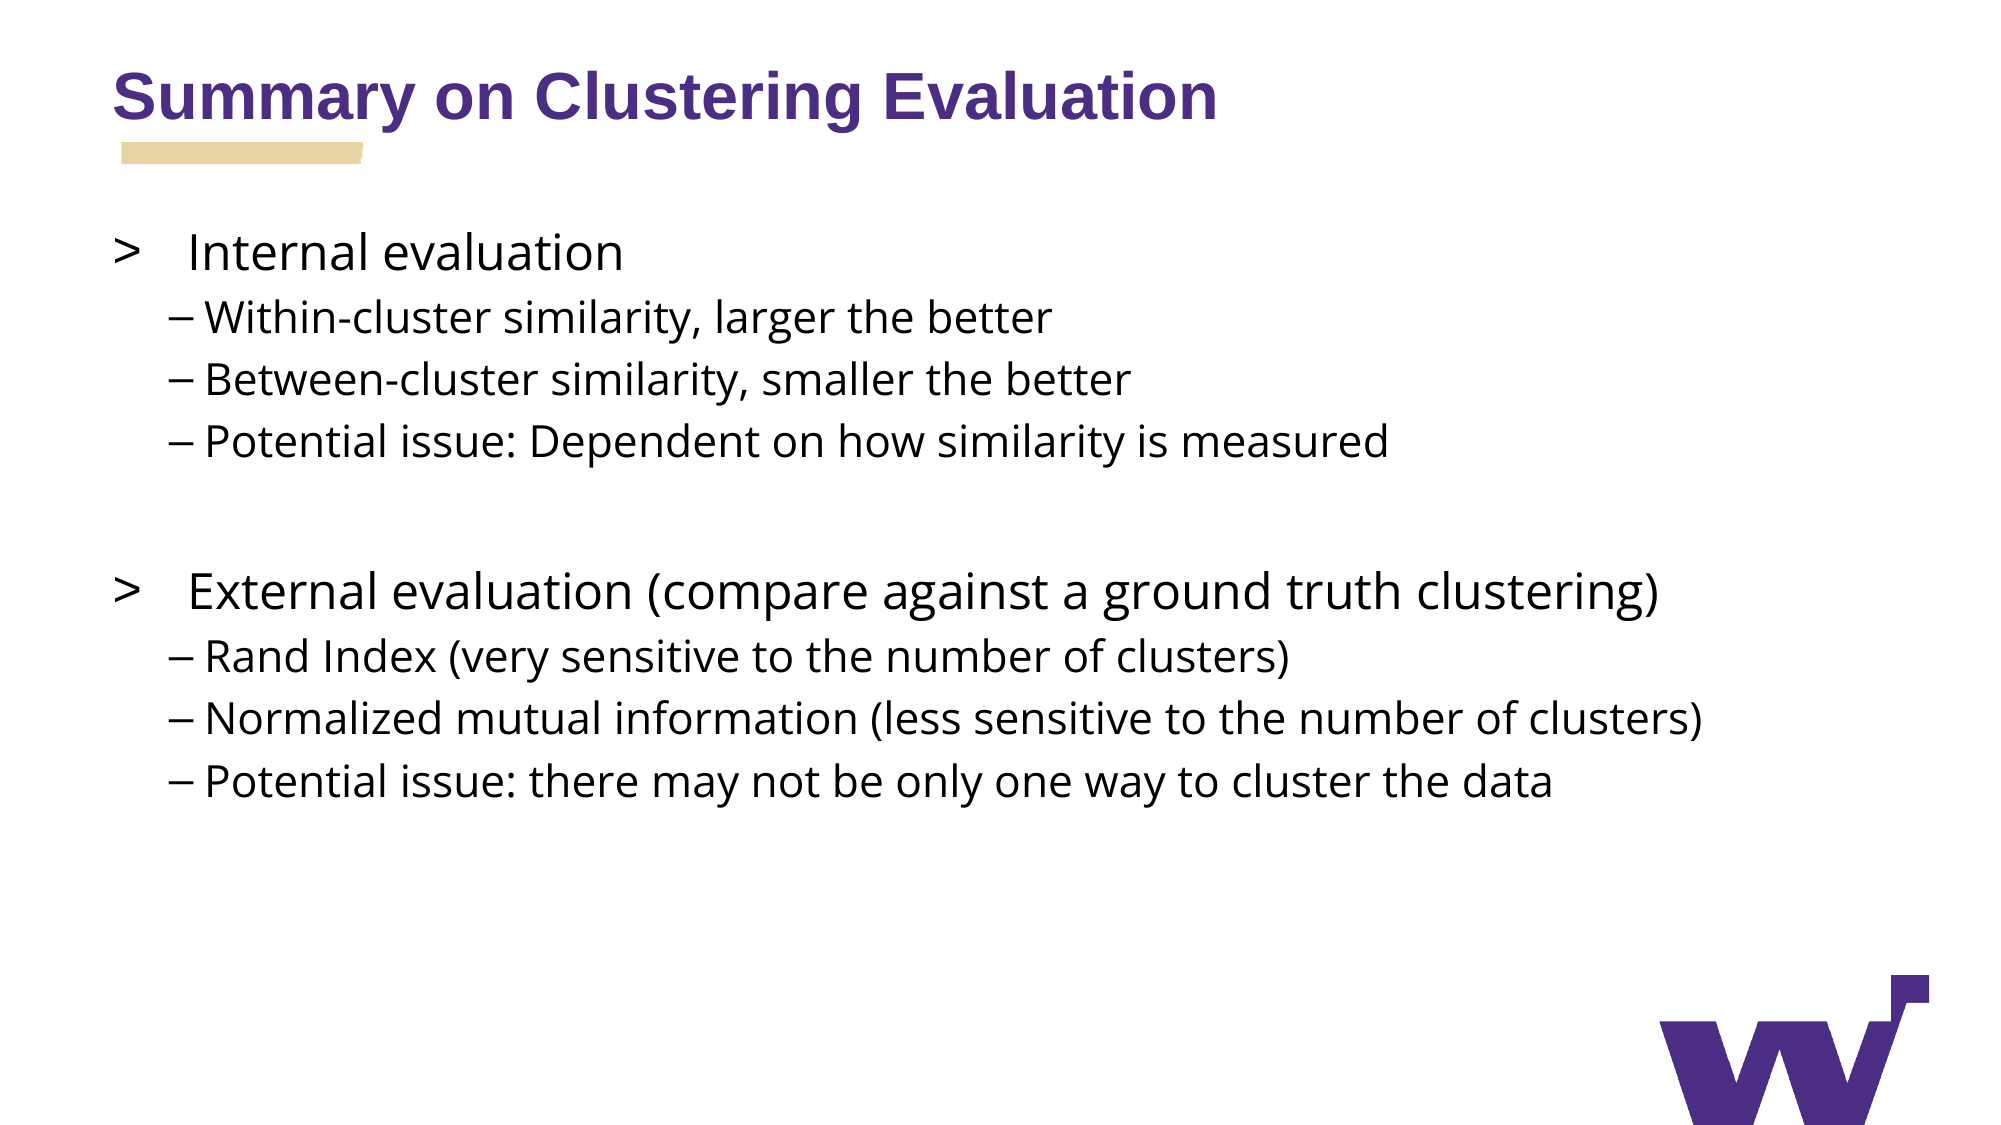

# Summary on Clustering Evaluation
Internal evaluation
Within-cluster similarity, larger the better
Between-cluster similarity, smaller the better
Potential issue: Dependent on how similarity is measured

External evaluation (compare against a ground truth clustering)
Rand Index (very sensitive to the number of clusters)
Normalized mutual information (less sensitive to the number of clusters)
Potential issue: there may not be only one way to cluster the data